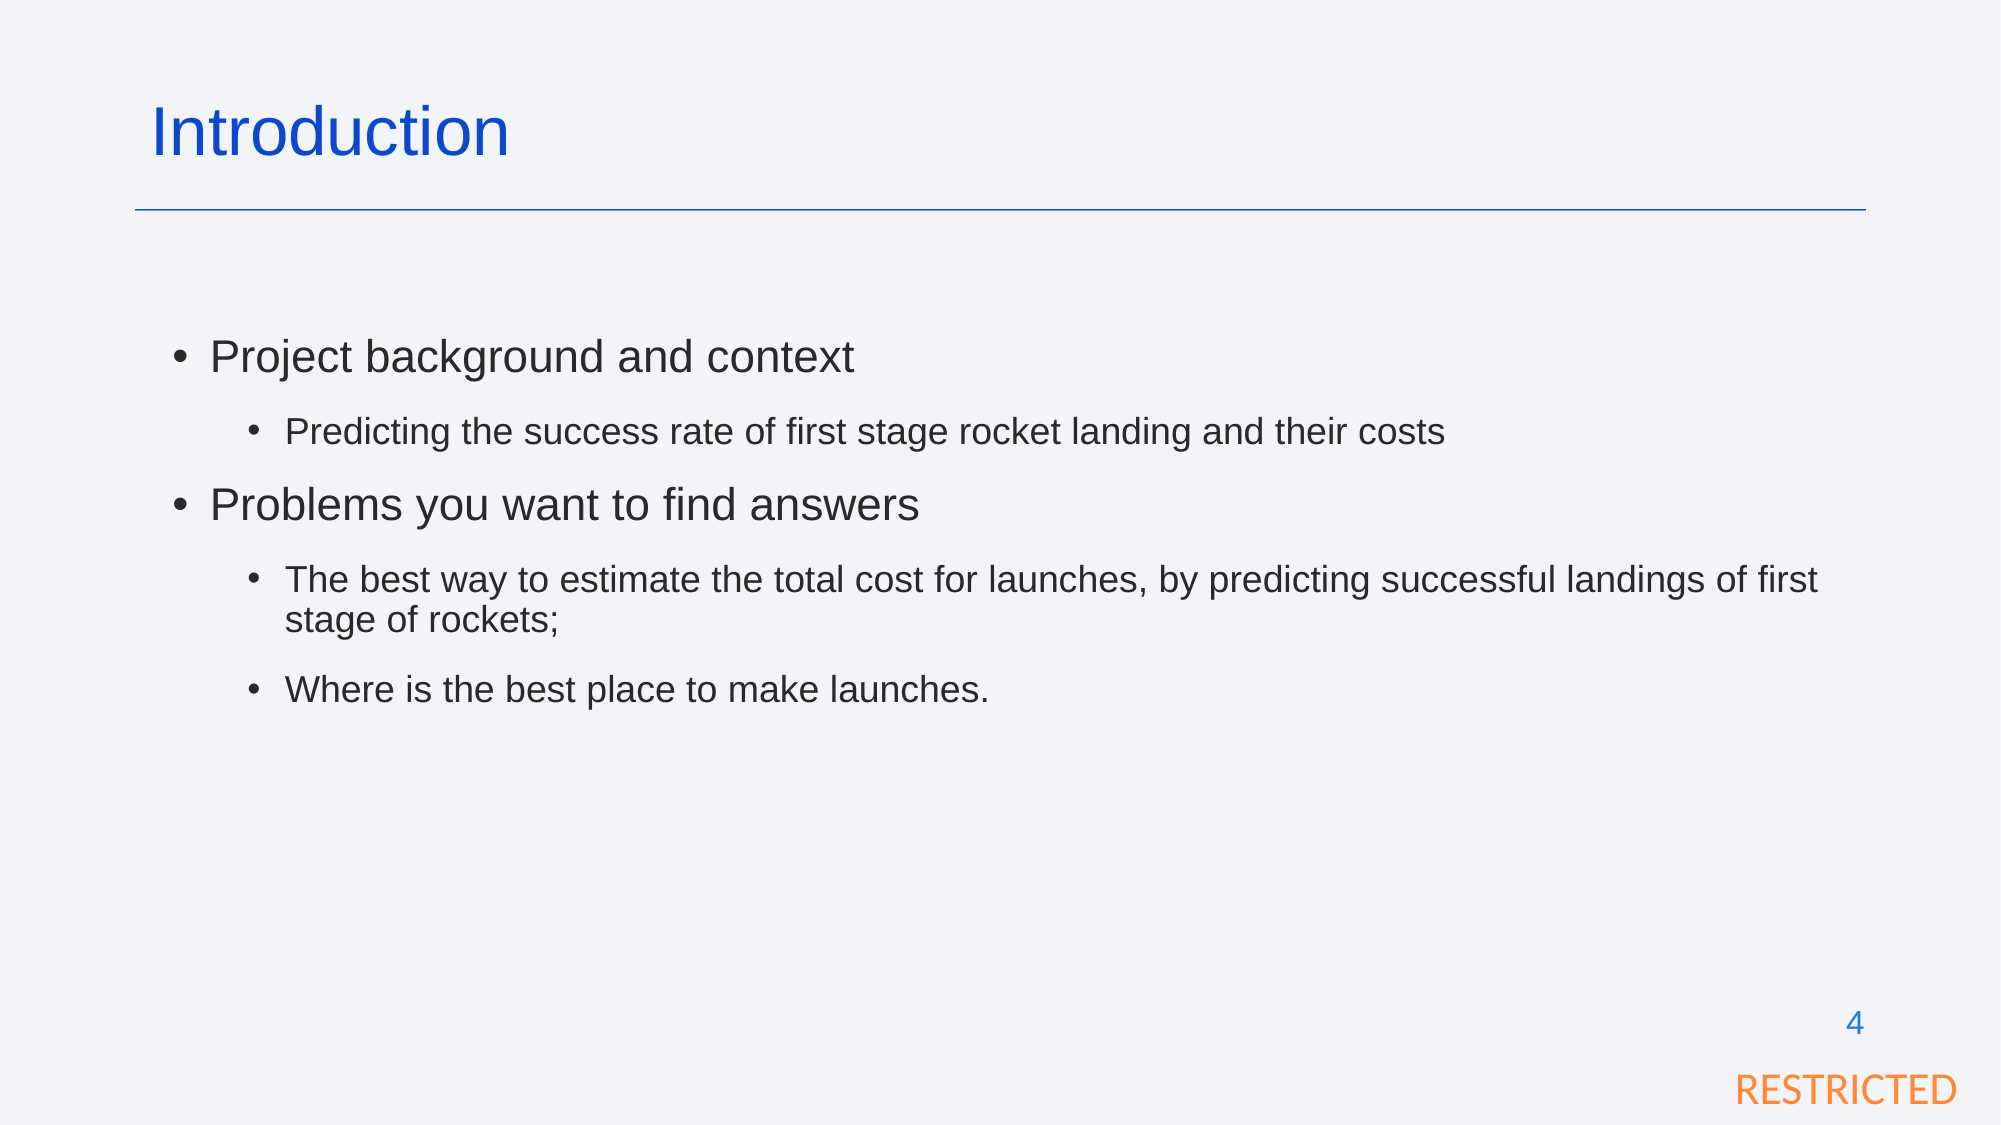

Introduction
Project background and context
Predicting the success rate of first stage rocket landing and their costs
Problems you want to find answers
The best way to estimate the total cost for launches, by predicting successful landings of first stage of rockets;
Where is the best place to make launches.

4